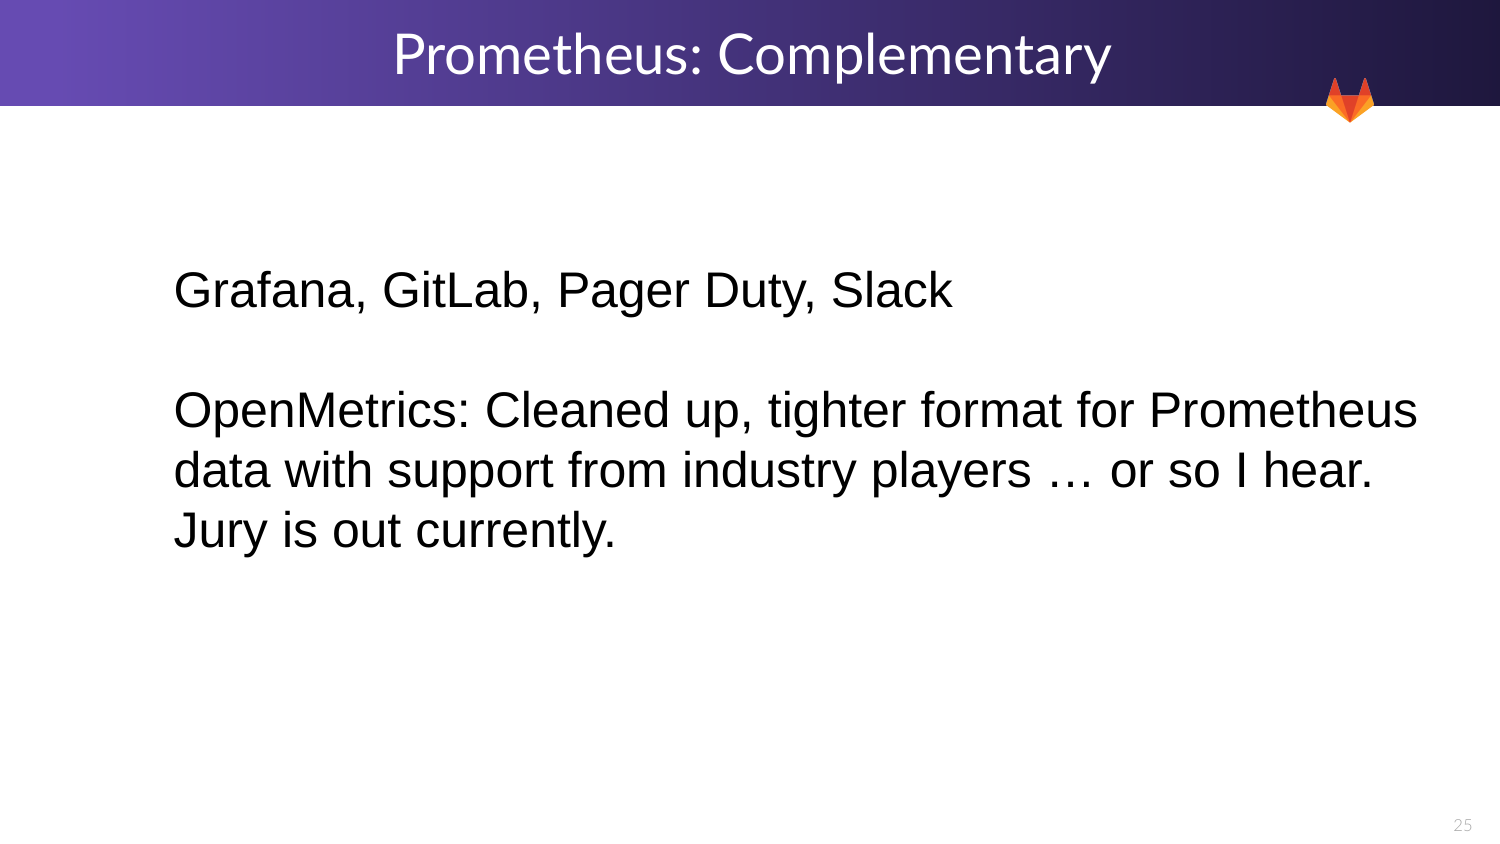

# Prometheus: Complementary
Grafana, GitLab, Pager Duty, Slack

OpenMetrics: Cleaned up, tighter format for Prometheus data with support from industry players … or so I hear. Jury is out currently.